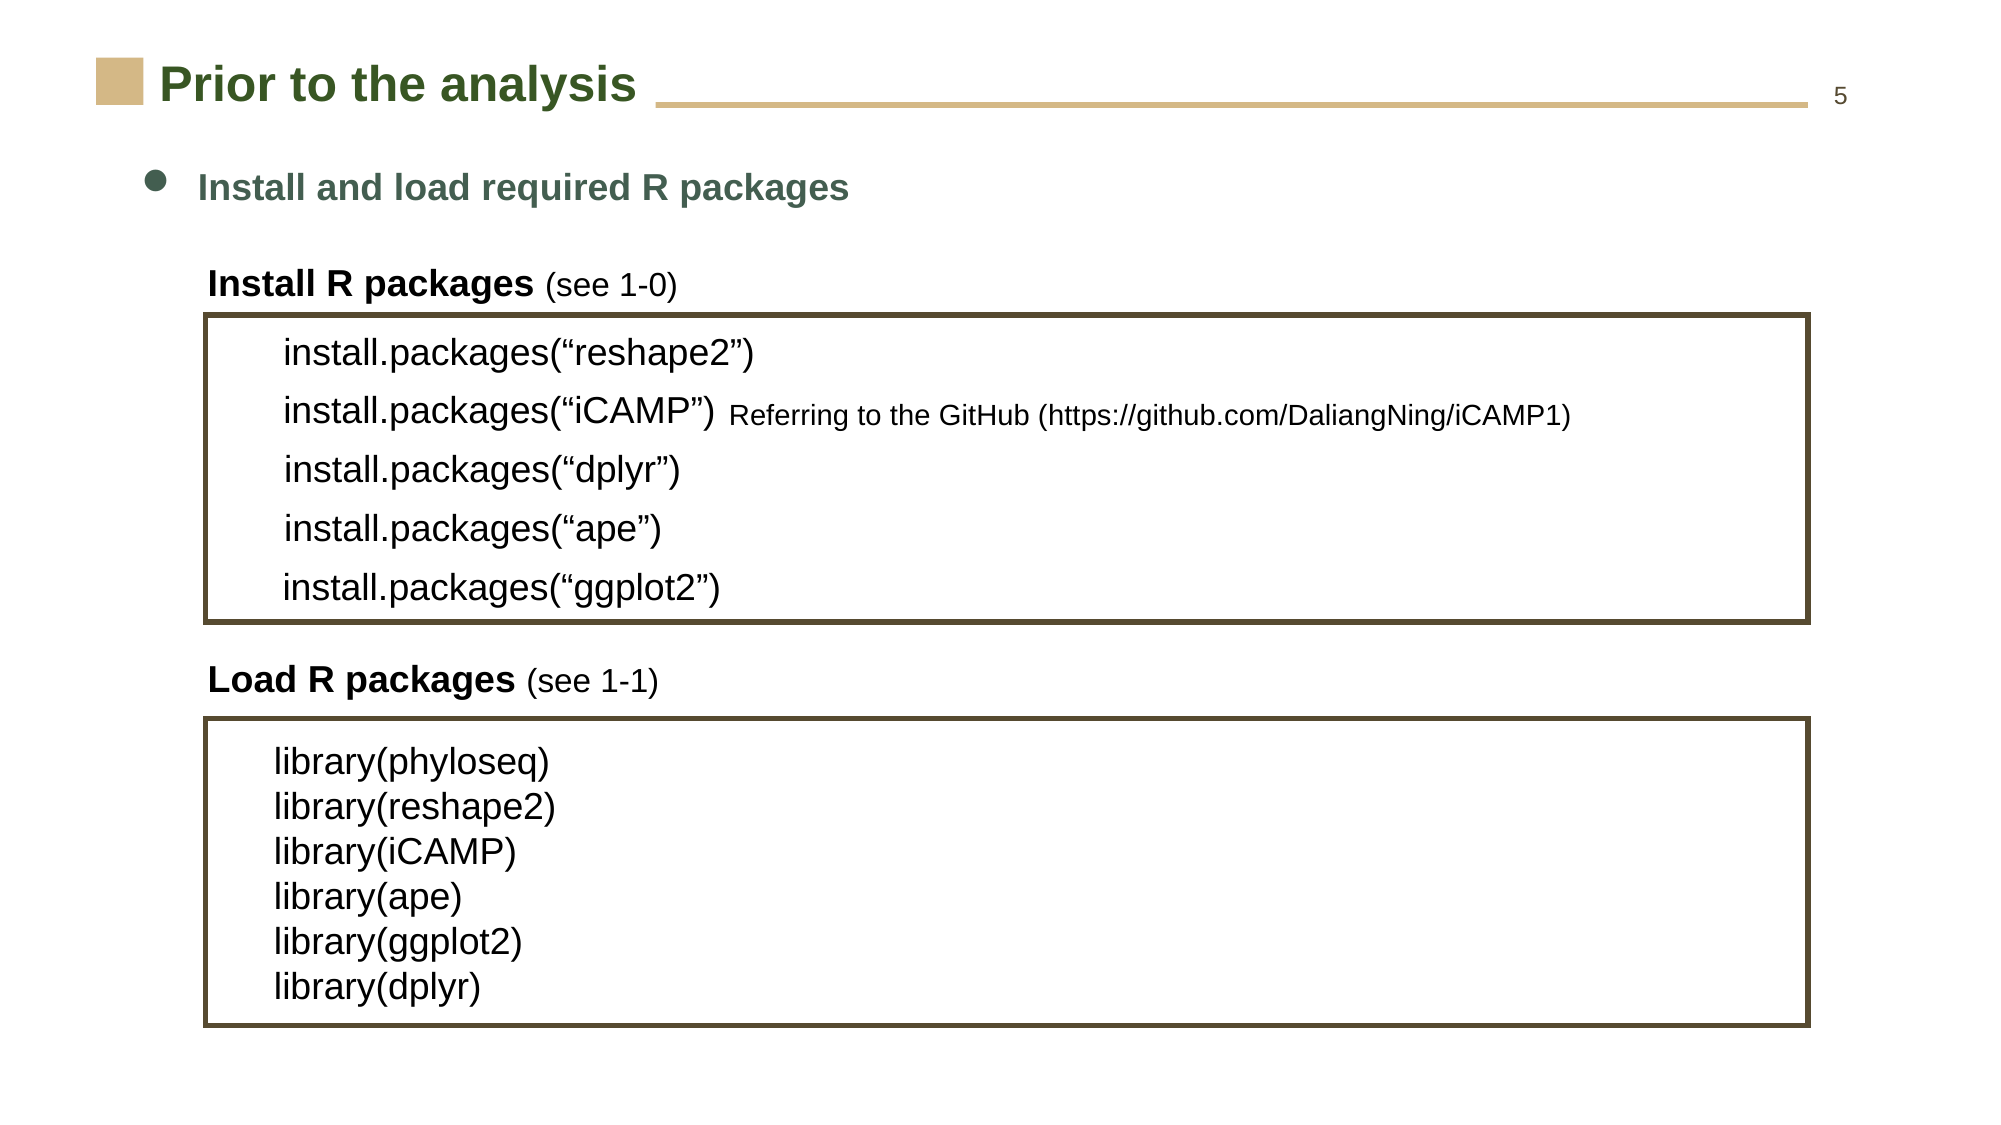

Prior to the analysis

5
Install and load required R packages
Install R packages (see 1-0)

install.packages(“reshape2”)
install.packages(“iCAMP”)
Referring to the GitHub (https://github.com/DaliangNing/iCAMP1)
install.packages(“dplyr”)
install.packages(“ape”)
install.packages(“ggplot2”)
Load R packages (see 1-1)

library(phyloseq)
library(reshape2)
library(iCAMP)
library(ape)
library(ggplot2)
library(dplyr)